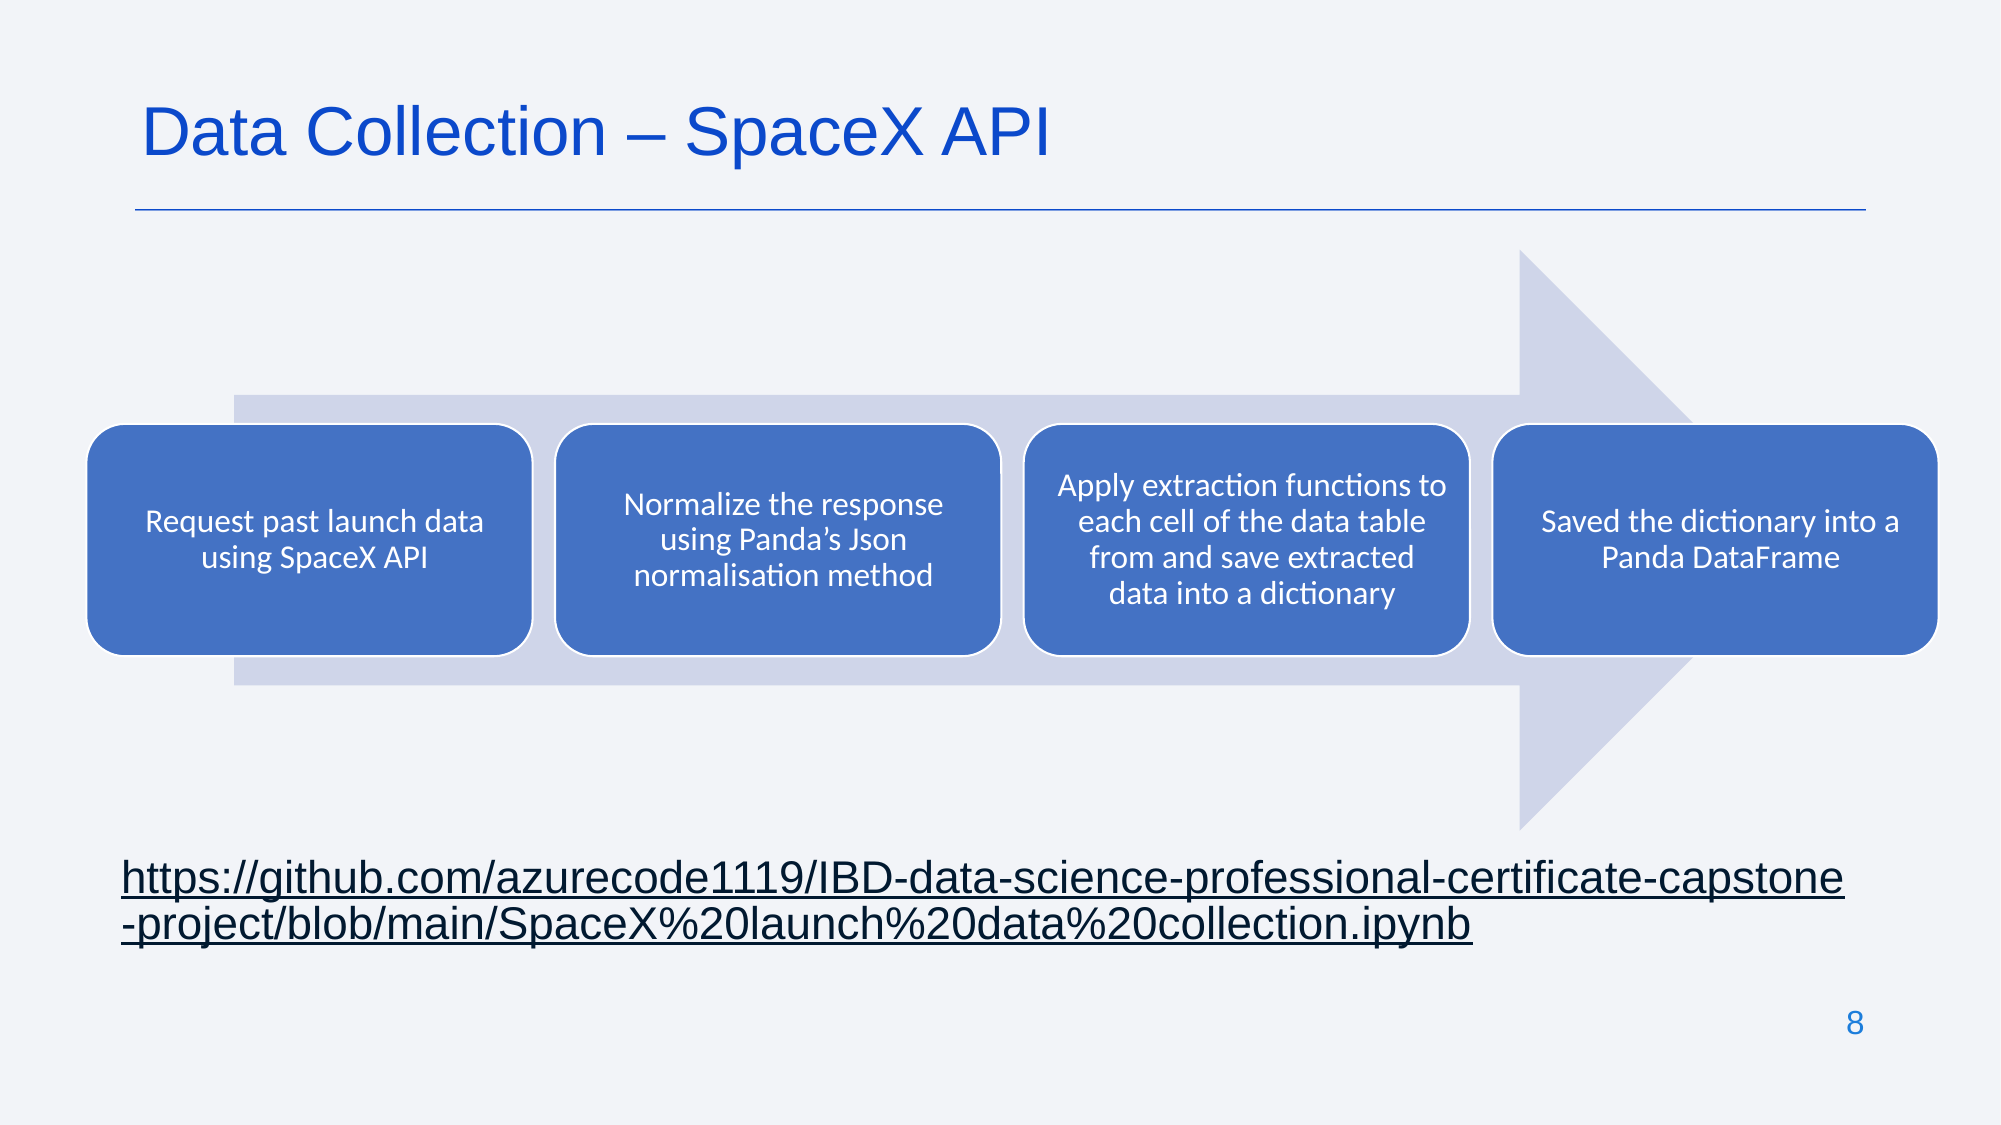

Data Collection – SpaceX API
Request past launch data using SpaceX API
Normalize the response using Panda’s Json normalisation method
Apply extraction functions to each cell of the data table from and save extracted data into a dictionary
Saved the dictionary into a Panda DataFrame

https://github.com/azurecode1119/IBD-data-science-professional-certificate-capstone-project/blob/main/SpaceX%20launch%20data%20collection.ipynb

8